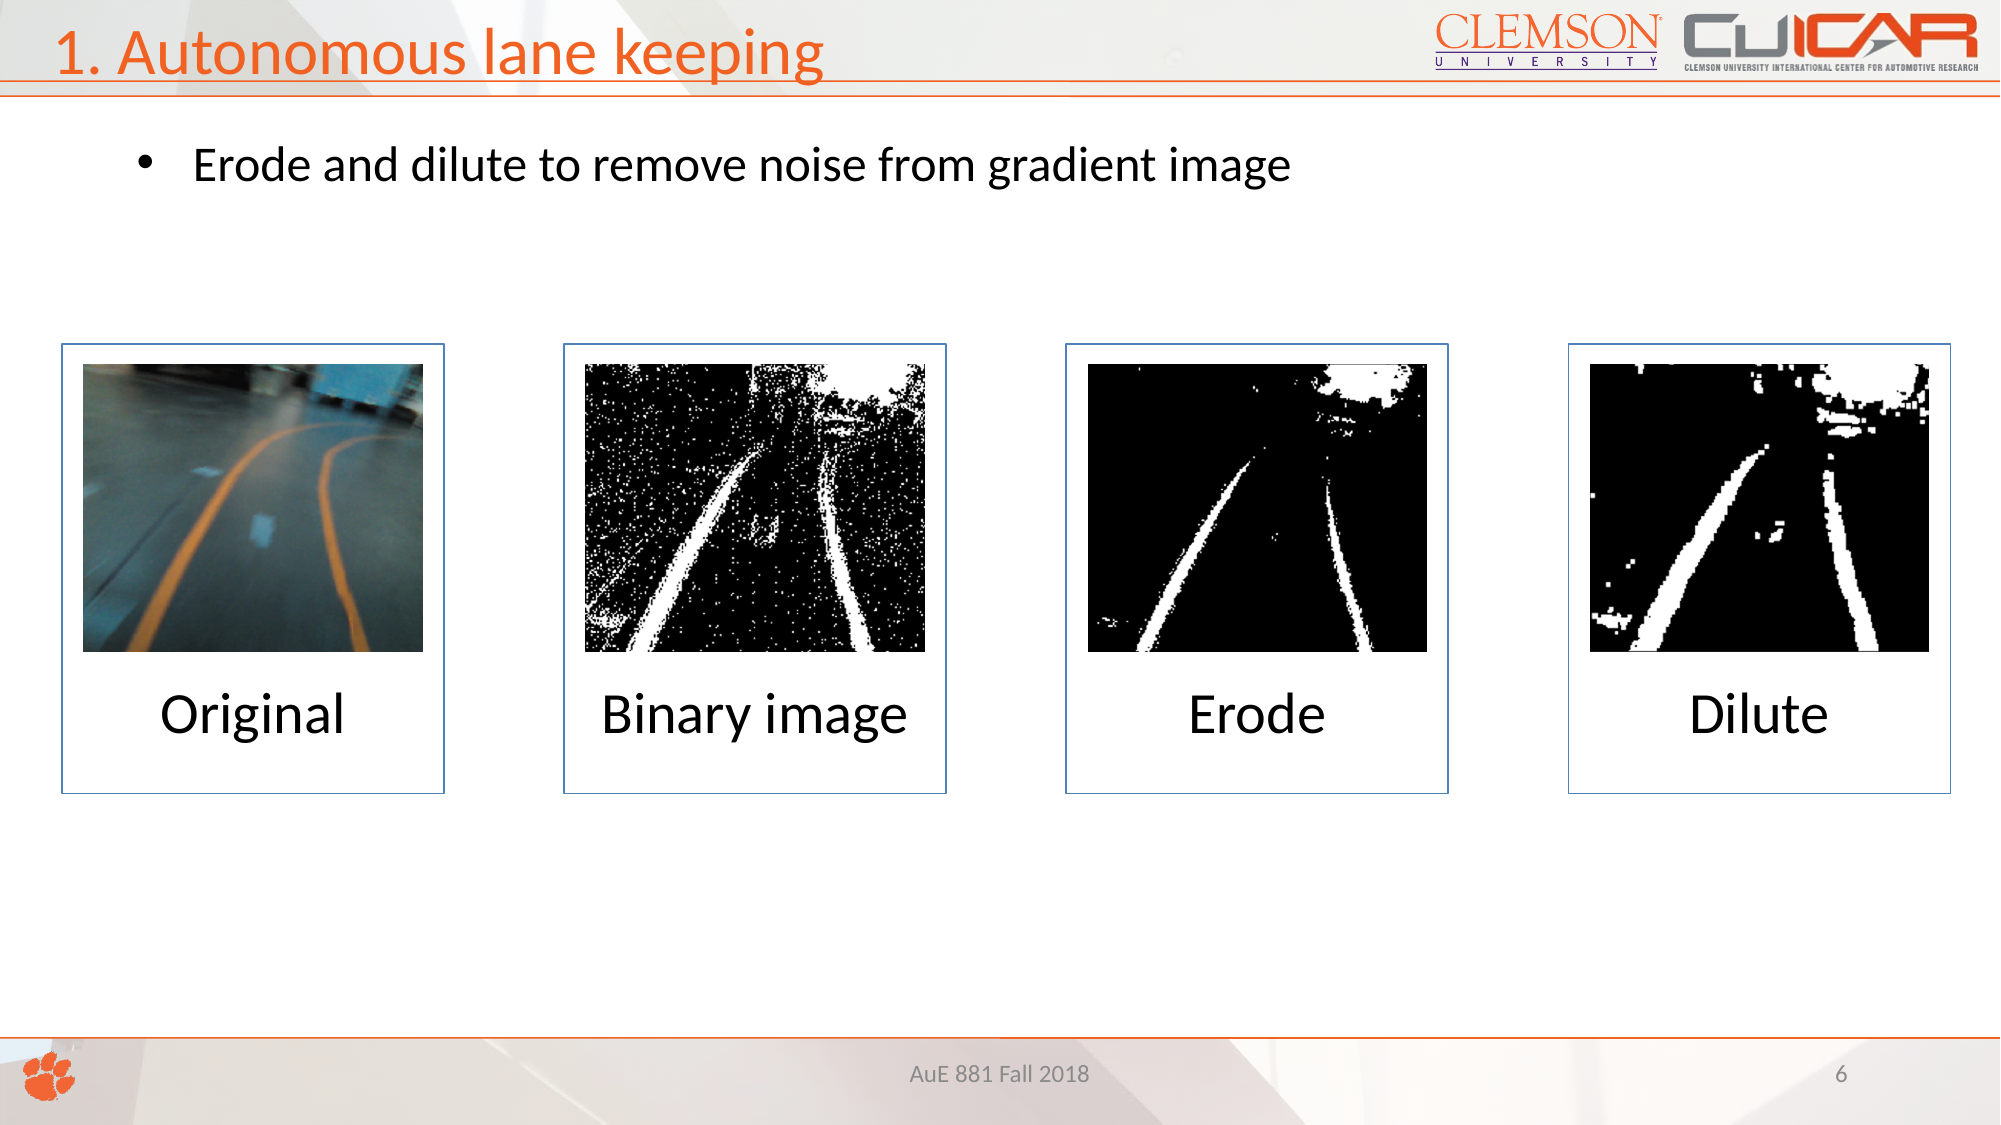

1. Autonomous lane keeping
Erode and dilute to remove noise from gradient image

Original
Binary image
Erode
Dilute
AuE 881 Fall 2018
6